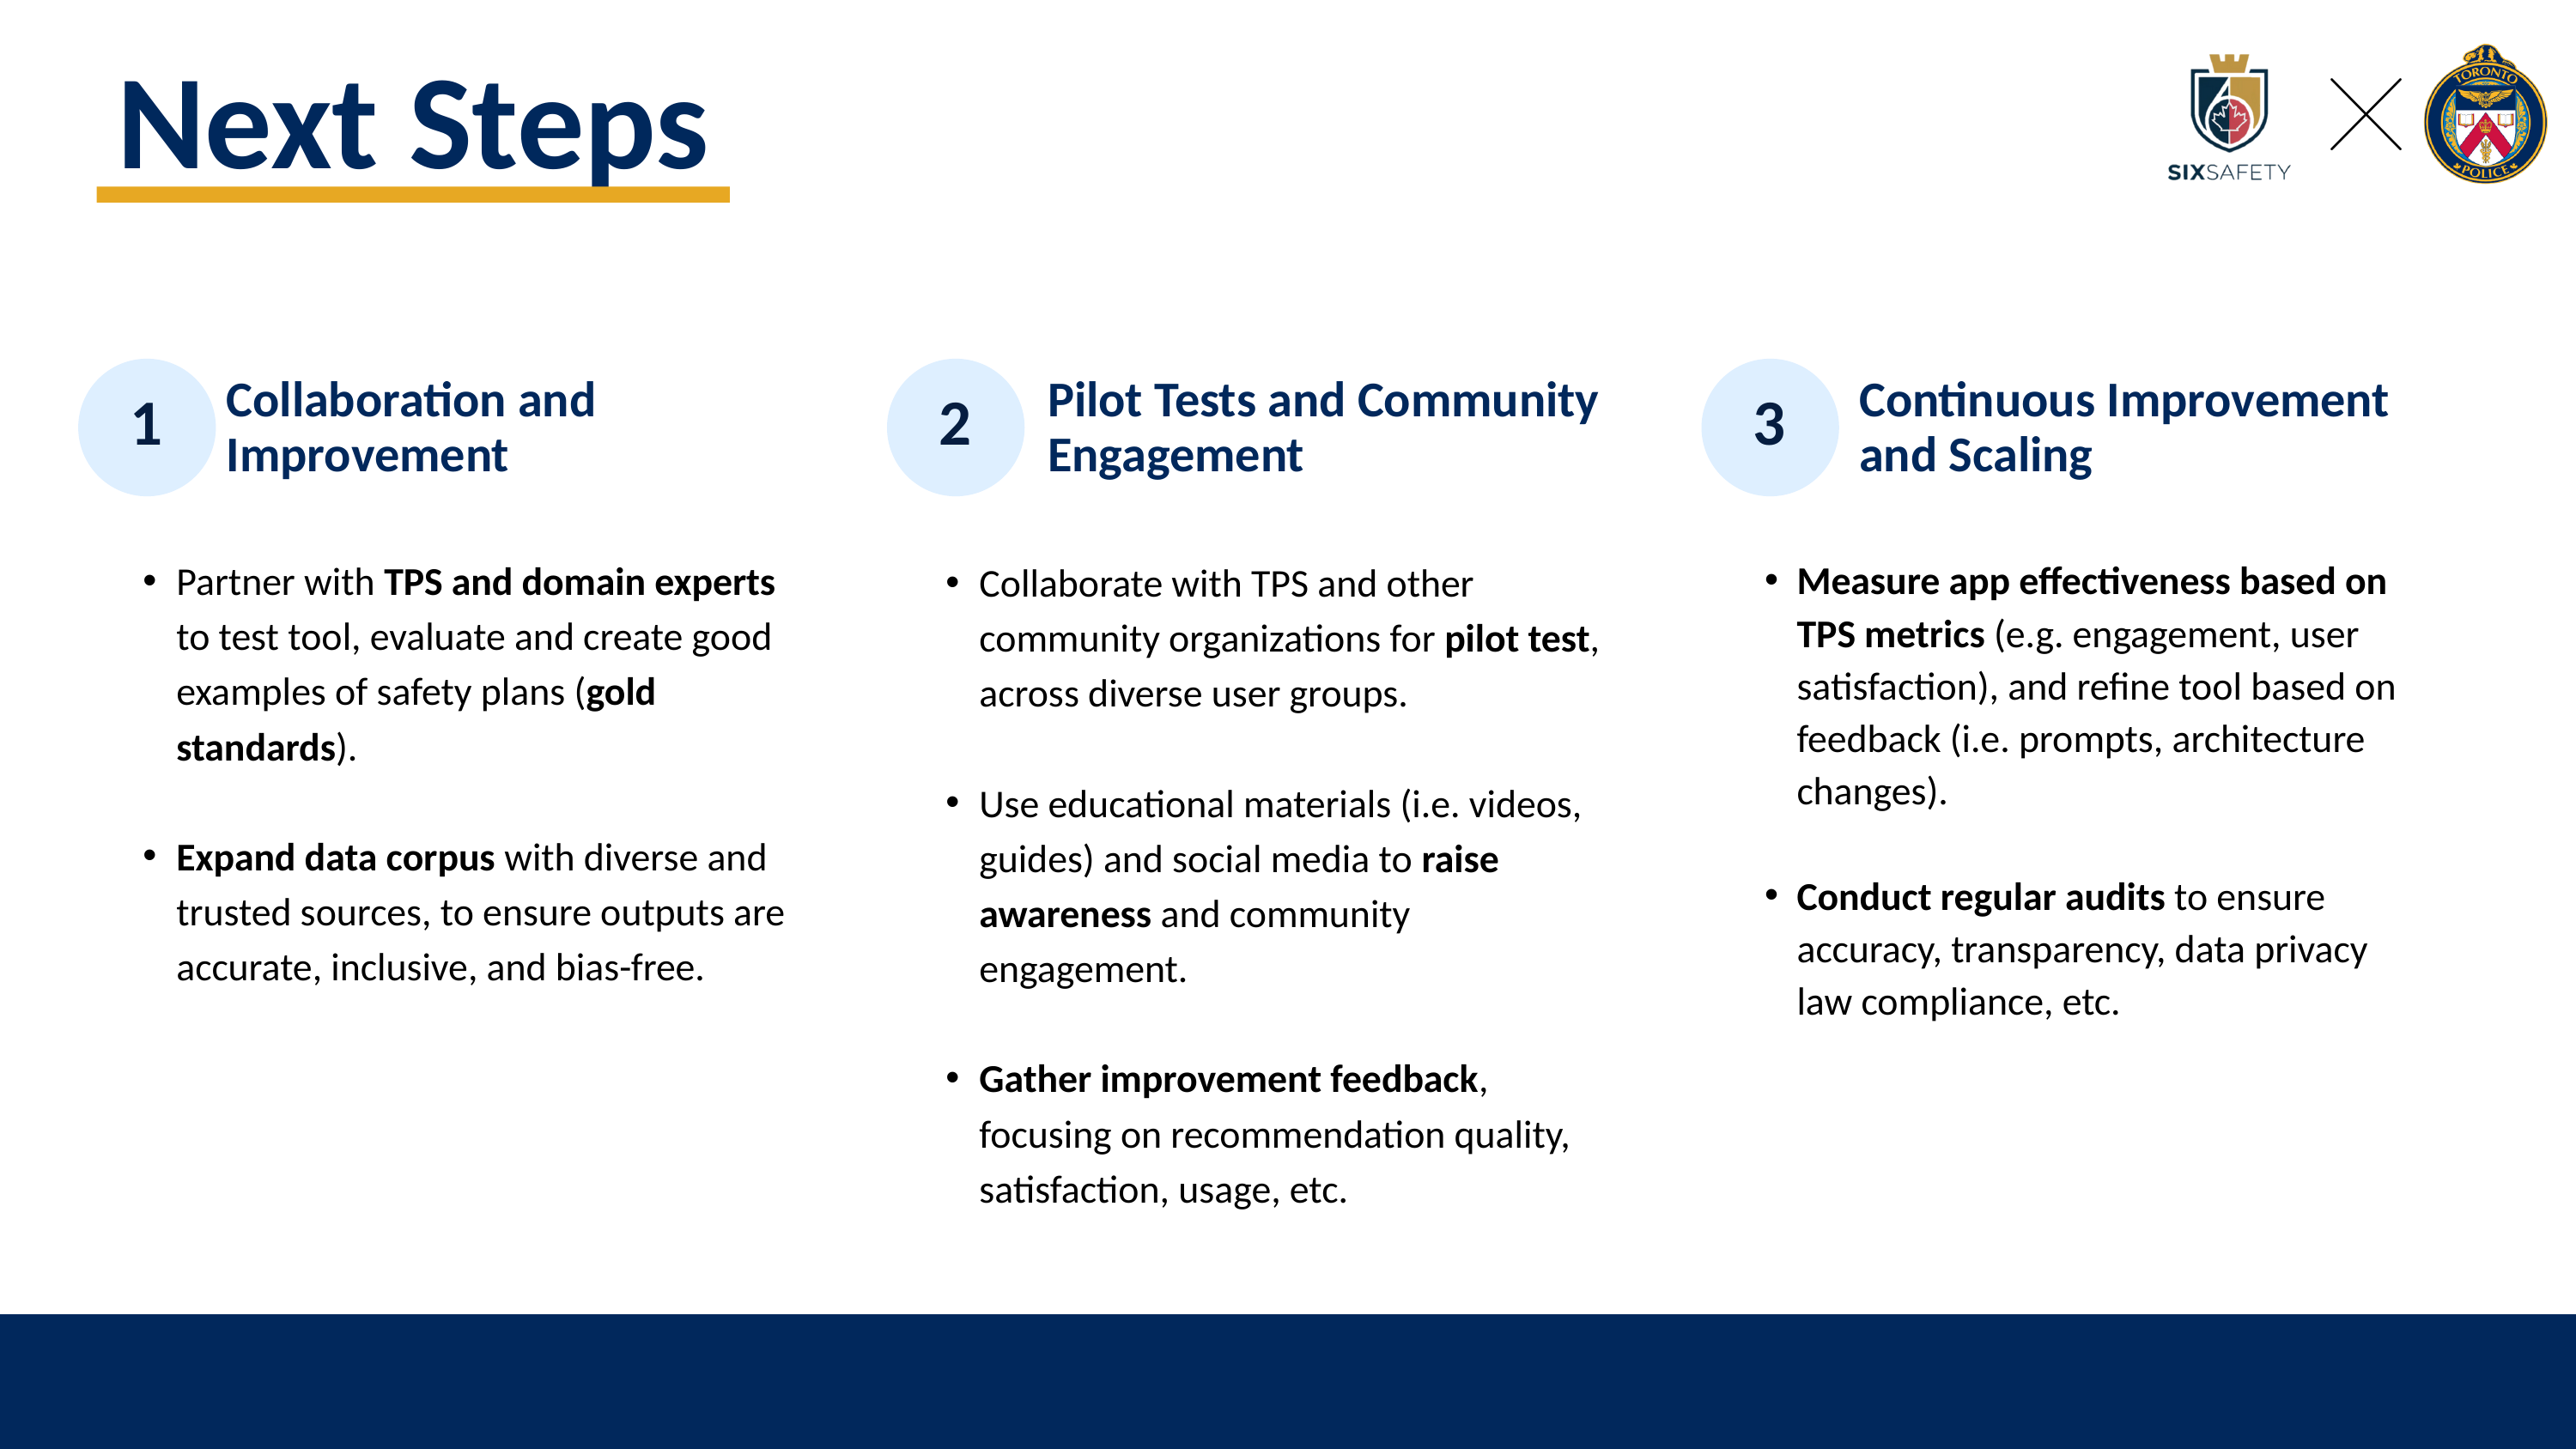

Next Steps

1
Collaboration and Improvement
Partner with TPS and domain experts to test tool, evaluate and create good examples of safety plans (gold standards).

Expand data corpus with diverse and trusted sources, to ensure outputs are accurate, inclusive, and bias-free.

2
Pilot Tests and Community Engagement
Collaborate with TPS and other community organizations for pilot test, across diverse user groups.

Use educational materials (i.e. videos, guides) and social media to raise awareness and community engagement.

Gather improvement feedback, focusing on recommendation quality, satisfaction, usage, etc.

3
Continuous Improvement
and Scaling
Measure app effectiveness based on TPS metrics (e.g. engagement, user satisfaction), and refine tool based on feedback (i.e. prompts, architecture changes).

Conduct regular audits to ensure accuracy, transparency, data privacy law compliance, etc.